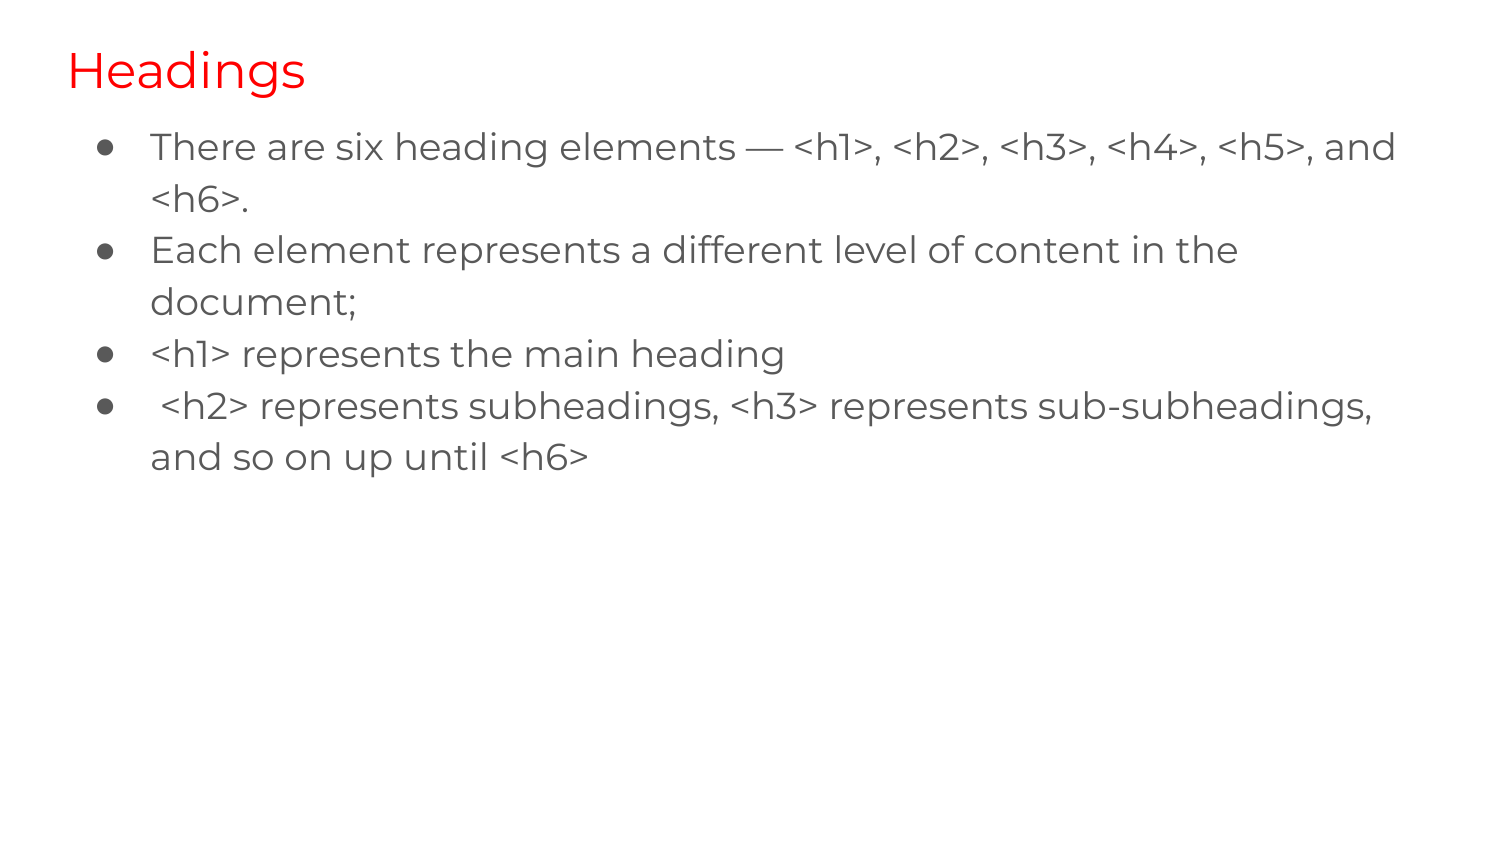

# Headings
There are six heading elements — <h1>, <h2>, <h3>, <h4>, <h5>, and <h6>.
Each element represents a different level of content in the document;
<h1> represents the main heading
 <h2> represents subheadings, <h3> represents sub-subheadings, and so on up until <h6>